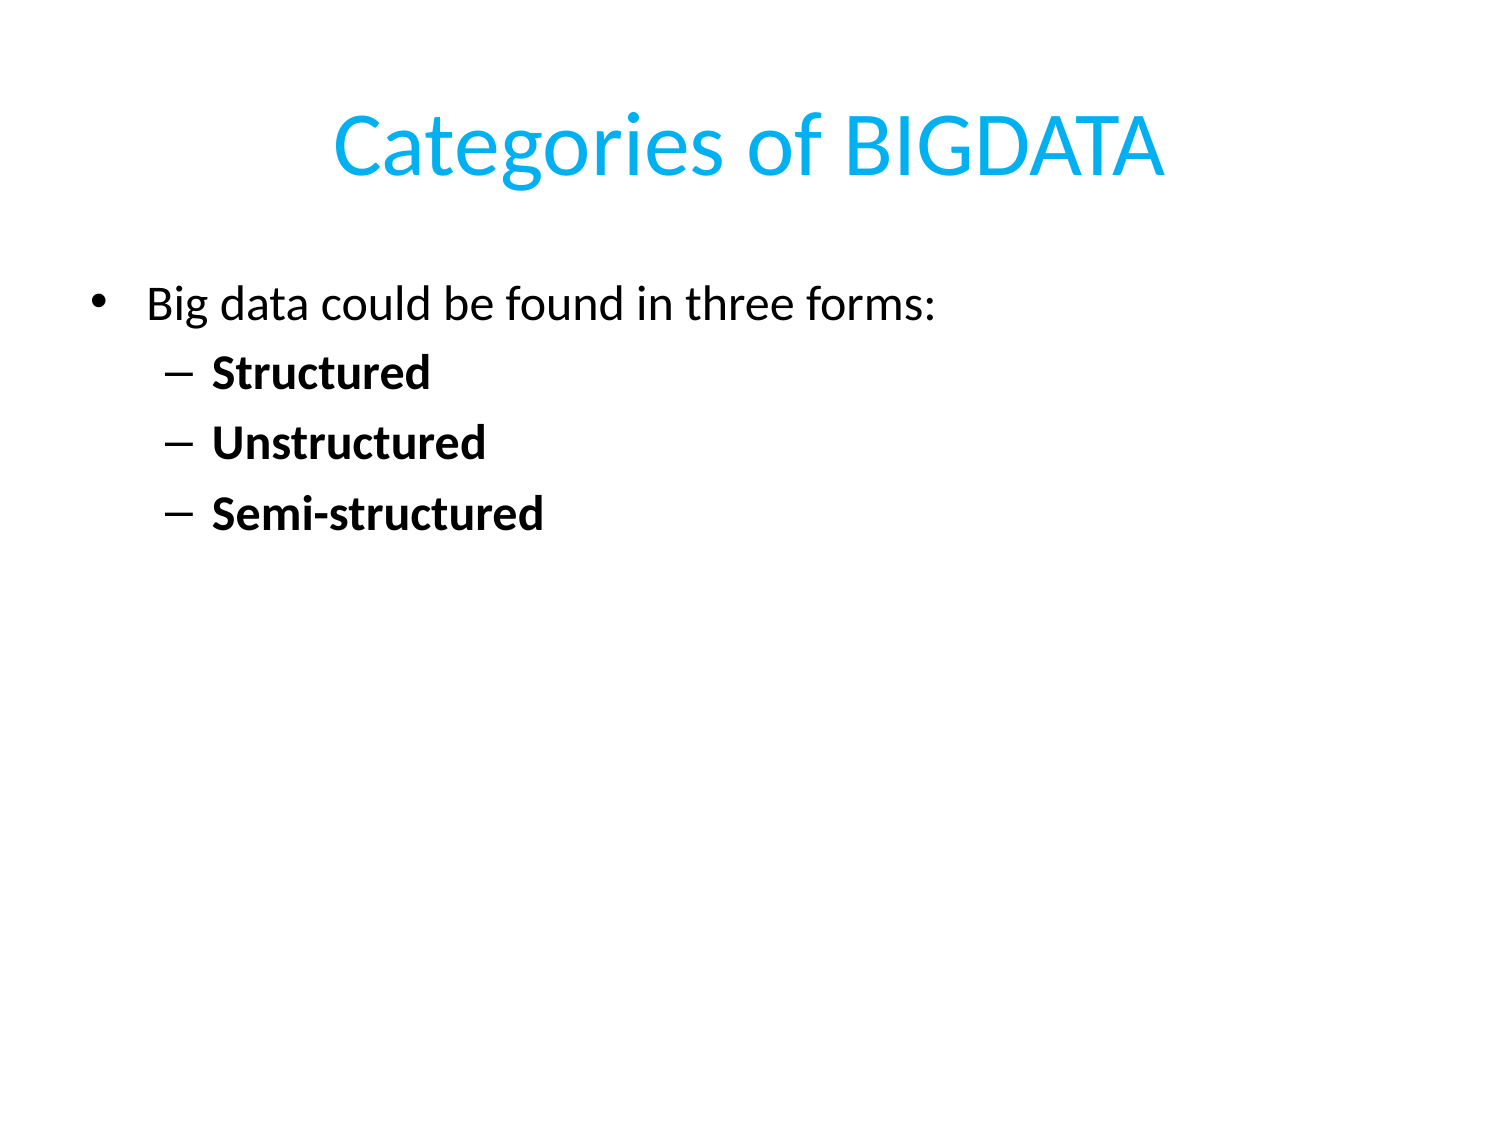

# Categories of BIGDATA
Big data could be found in three forms:
Structured
Unstructured
Semi-structured